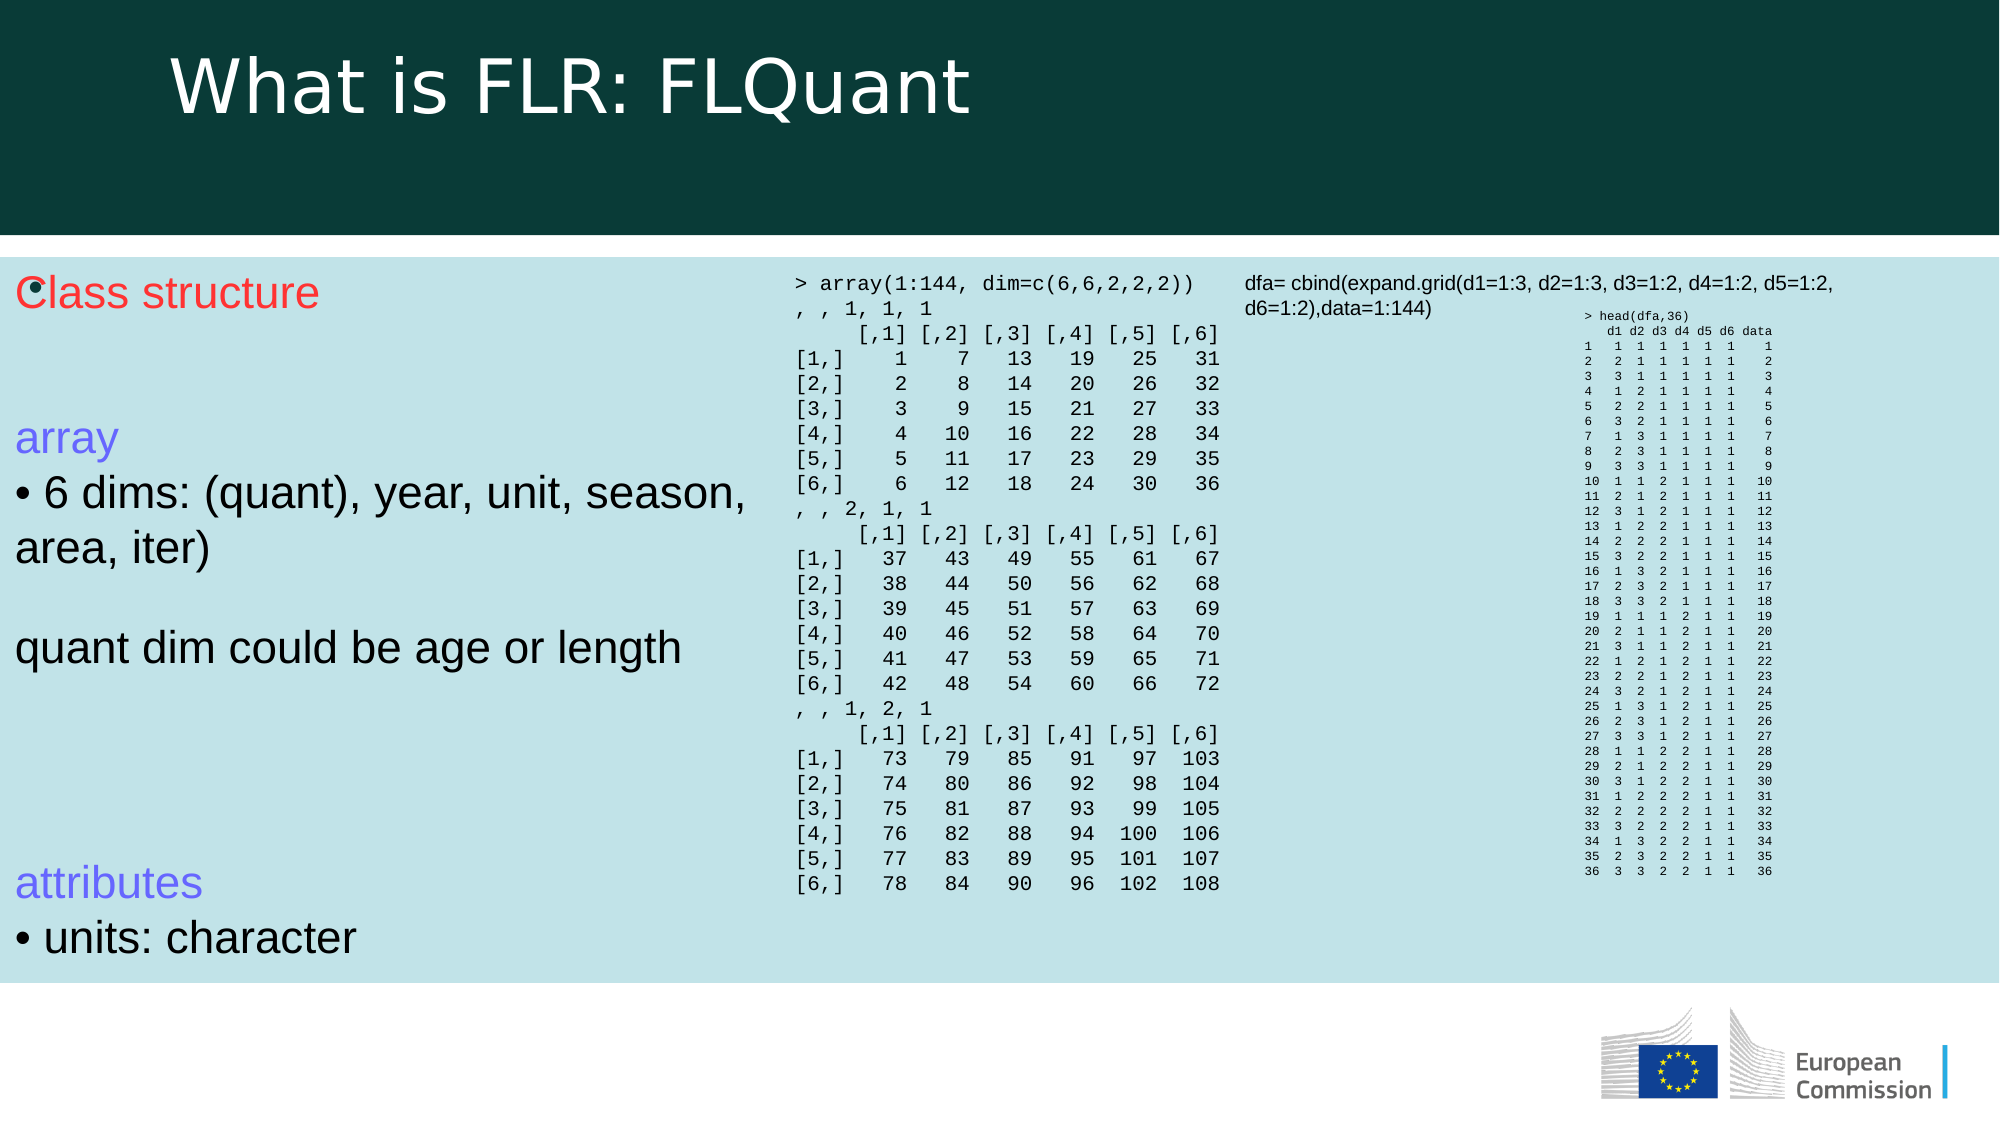

What is FLR: FLQuant

Class structure

array
• 6 dims: (quant), year, unit, season,
area, iter)

quant dim could be age or length

attributes
• units: character
> array(1:144, dim=c(6,6,2,2,2))
, , 1, 1, 1
     [,1] [,2] [,3] [,4] [,5] [,6]
[1,]    1    7   13   19   25   31
[2,]    2    8   14   20   26   32
[3,]    3    9   15   21   27   33
[4,]    4   10   16   22   28   34
[5,]    5   11   17   23   29   35
[6,]    6   12   18   24   30   36
, , 2, 1, 1
     [,1] [,2] [,3] [,4] [,5] [,6]
[1,]   37   43   49   55   61   67
[2,]   38   44   50   56   62   68
[3,]   39   45   51   57   63   69
[4,]   40   46   52   58   64   70
[5,]   41   47   53   59   65   71
[6,]   42   48   54   60   66   72
, , 1, 2, 1
     [,1] [,2] [,3] [,4] [,5] [,6]
[1,]   73   79   85   91   97  103
[2,]   74   80   86   92   98  104
[3,]   75   81   87   93   99  105
[4,]   76   82   88   94  100  106
[5,]   77   83   89   95  101  107
[6,]   78   84   90   96  102  108

dfa= cbind(expand.grid(d1=1:3, d2=1:3, d3=1:2, d4=1:2, d5=1:2, d6=1:2),data=1:144)
> head(dfa,36)
   d1 d2 d3 d4 d5 d6 data
1   1  1  1  1  1  1    1
2   2  1  1  1  1  1    2
3   3  1  1  1  1  1    3
4   1  2  1  1  1  1    4
5   2  2  1  1  1  1    5
6   3  2  1  1  1  1    6
7   1  3  1  1  1  1    7
8   2  3  1  1  1  1    8
9   3  3  1  1  1  1    9
10  1  1  2  1  1  1   10
11  2  1  2  1  1  1   11
12  3  1  2  1  1  1   12
13  1  2  2  1  1  1   13
14  2  2  2  1  1  1   14
15  3  2  2  1  1  1   15
16  1  3  2  1  1  1   16
17  2  3  2  1  1  1   17
18  3  3  2  1  1  1   18
19  1  1  1  2  1  1   19
20  2  1  1  2  1  1   20
21  3  1  1  2  1  1   21
22  1  2  1  2  1  1   22
23  2  2  1  2  1  1   23
24  3  2  1  2  1  1   24
25  1  3  1  2  1  1   25
26  2  3  1  2  1  1   26
27  3  3  1  2  1  1   27
28  1  1  2  2  1  1   28
29  2  1  2  2  1  1   29
30  3  1  2  2  1  1   30
31  1  2  2  2  1  1   31
32  2  2  2  2  1  1   32
33  3  2  2  2  1  1   33
34  1  3  2  2  1  1   34
35  2  3  2  2  1  1   35
36  3  3  2  2  1  1   36